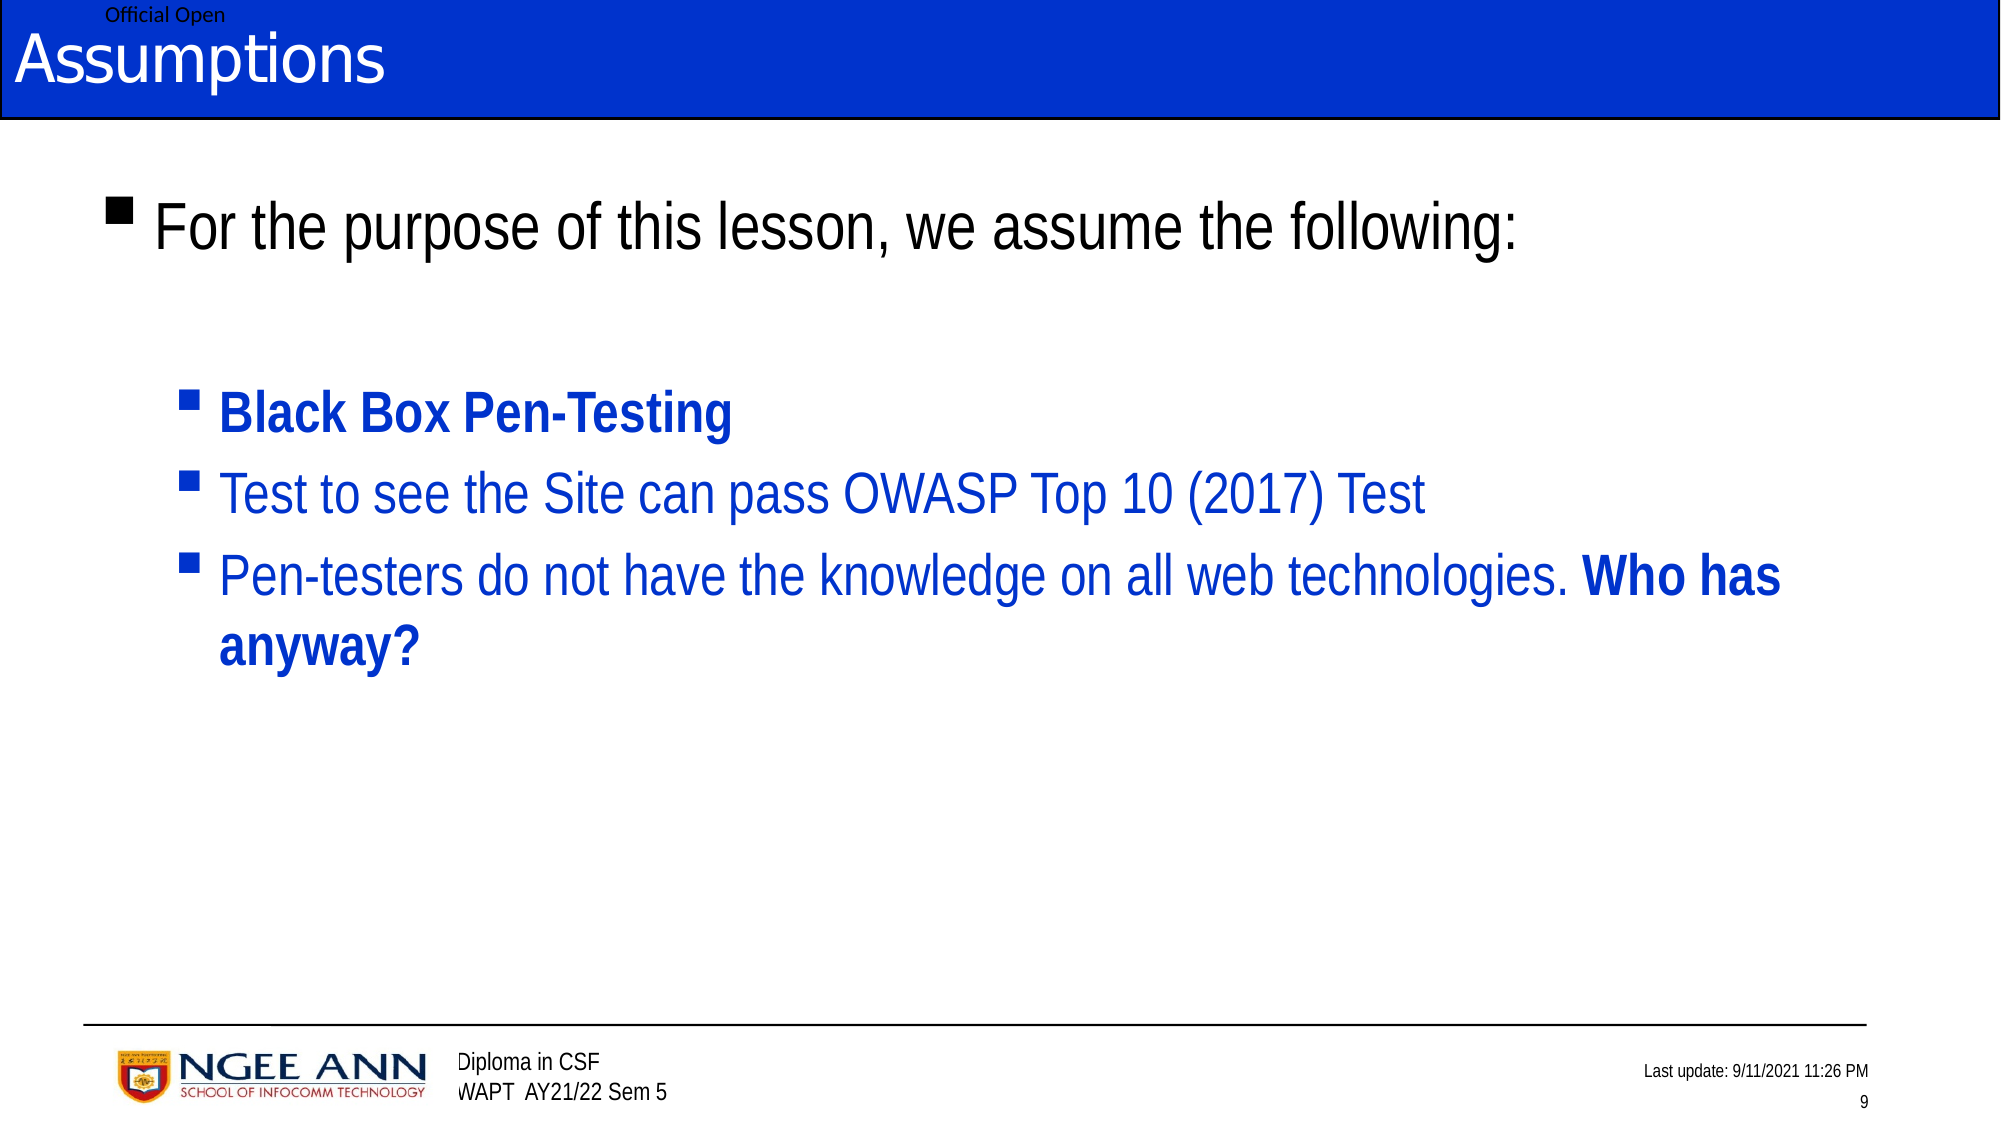

# Assumptions
For the purpose of this lesson, we assume the following:

Black Box Pen-Testing
Test to see the Site can pass OWASP Top 10 (2017) Test
Pen-testers do not have the knowledge on all web technologies. Who has anyway?